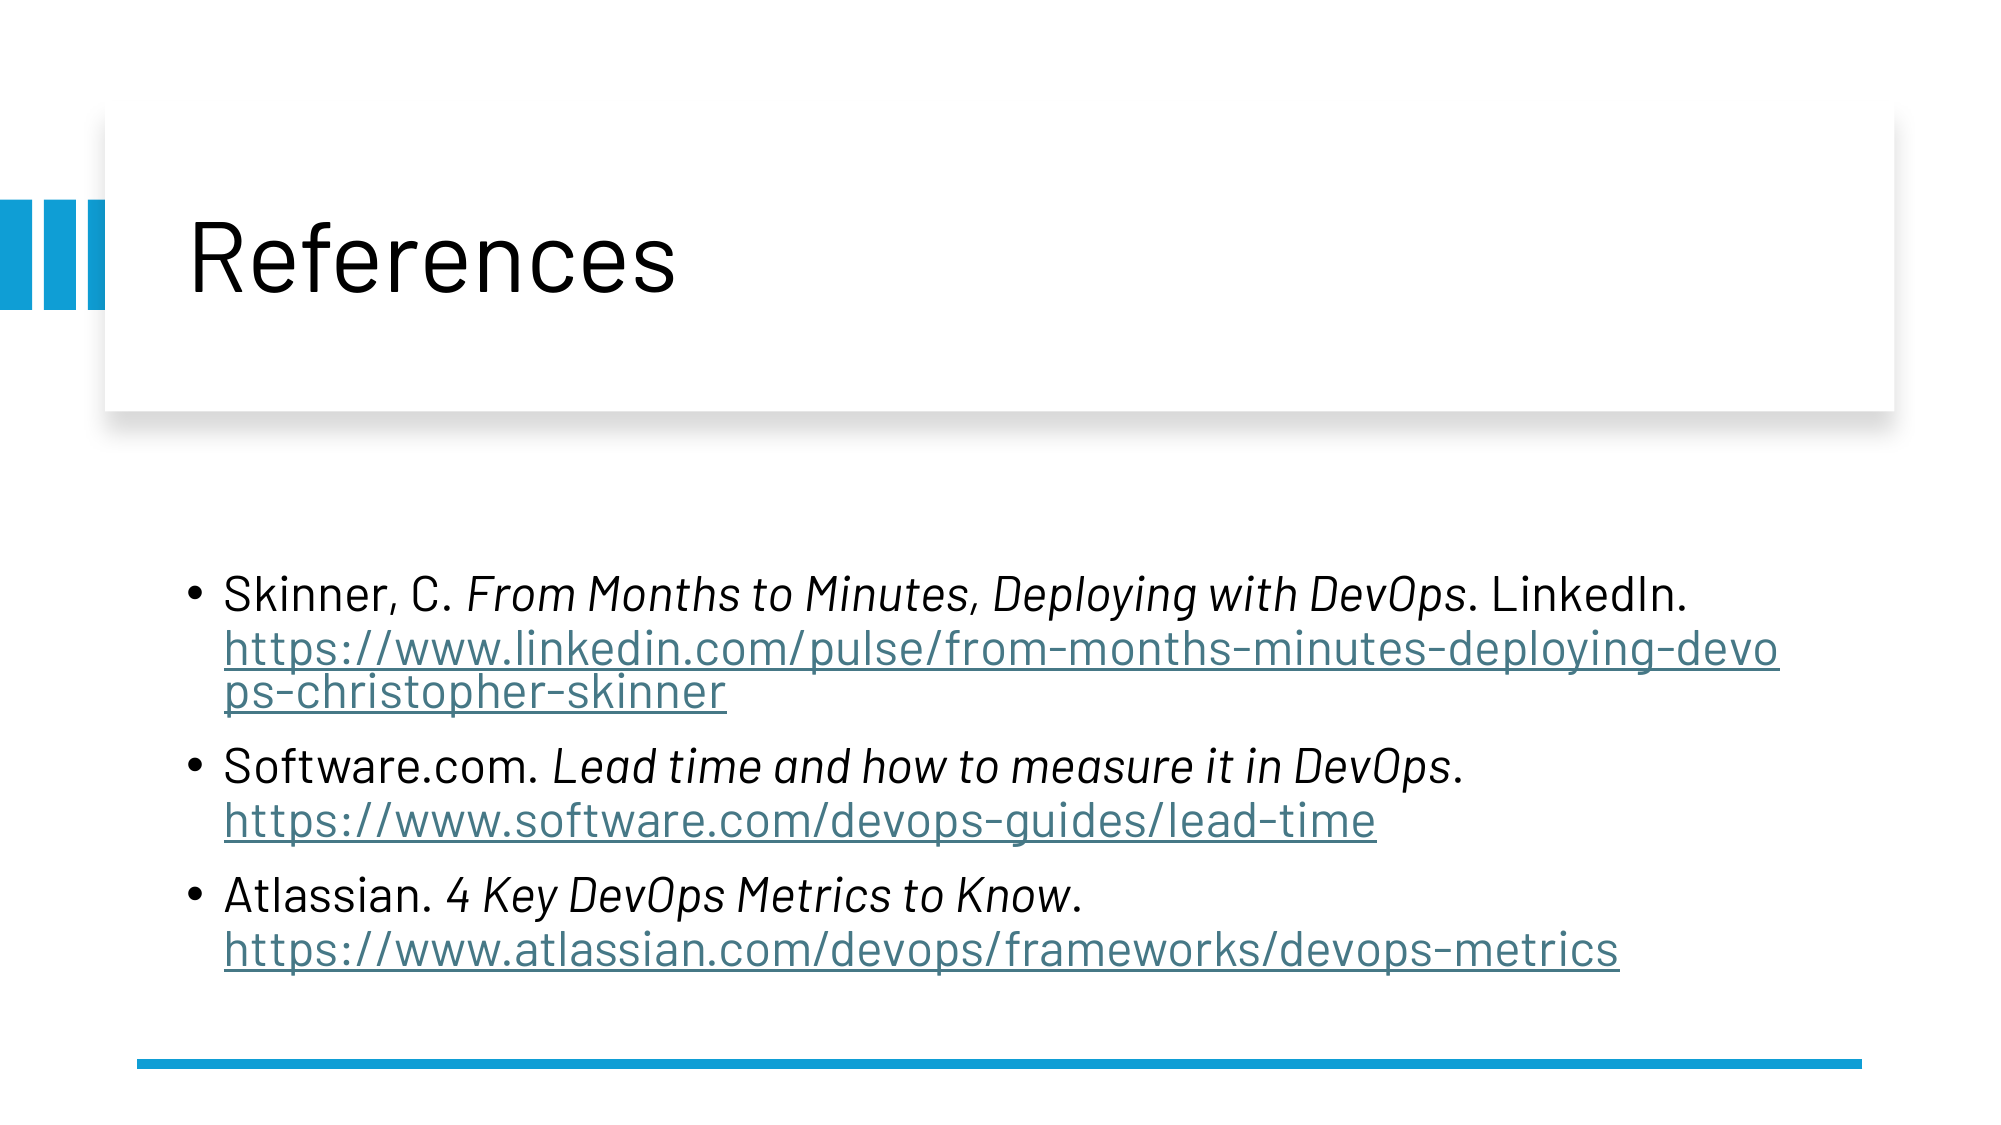

# References

Skinner, C. From Months to Minutes, Deploying with DevOps. LinkedIn. https://www.linkedin.com/pulse/from-months-minutes-deploying-devops-christopher-skinner
Software.com. Lead time and how to measure it in DevOps. https://www.software.com/devops-guides/lead-time
Atlassian. 4 Key DevOps Metrics to Know. https://www.atlassian.com/devops/frameworks/devops-metrics